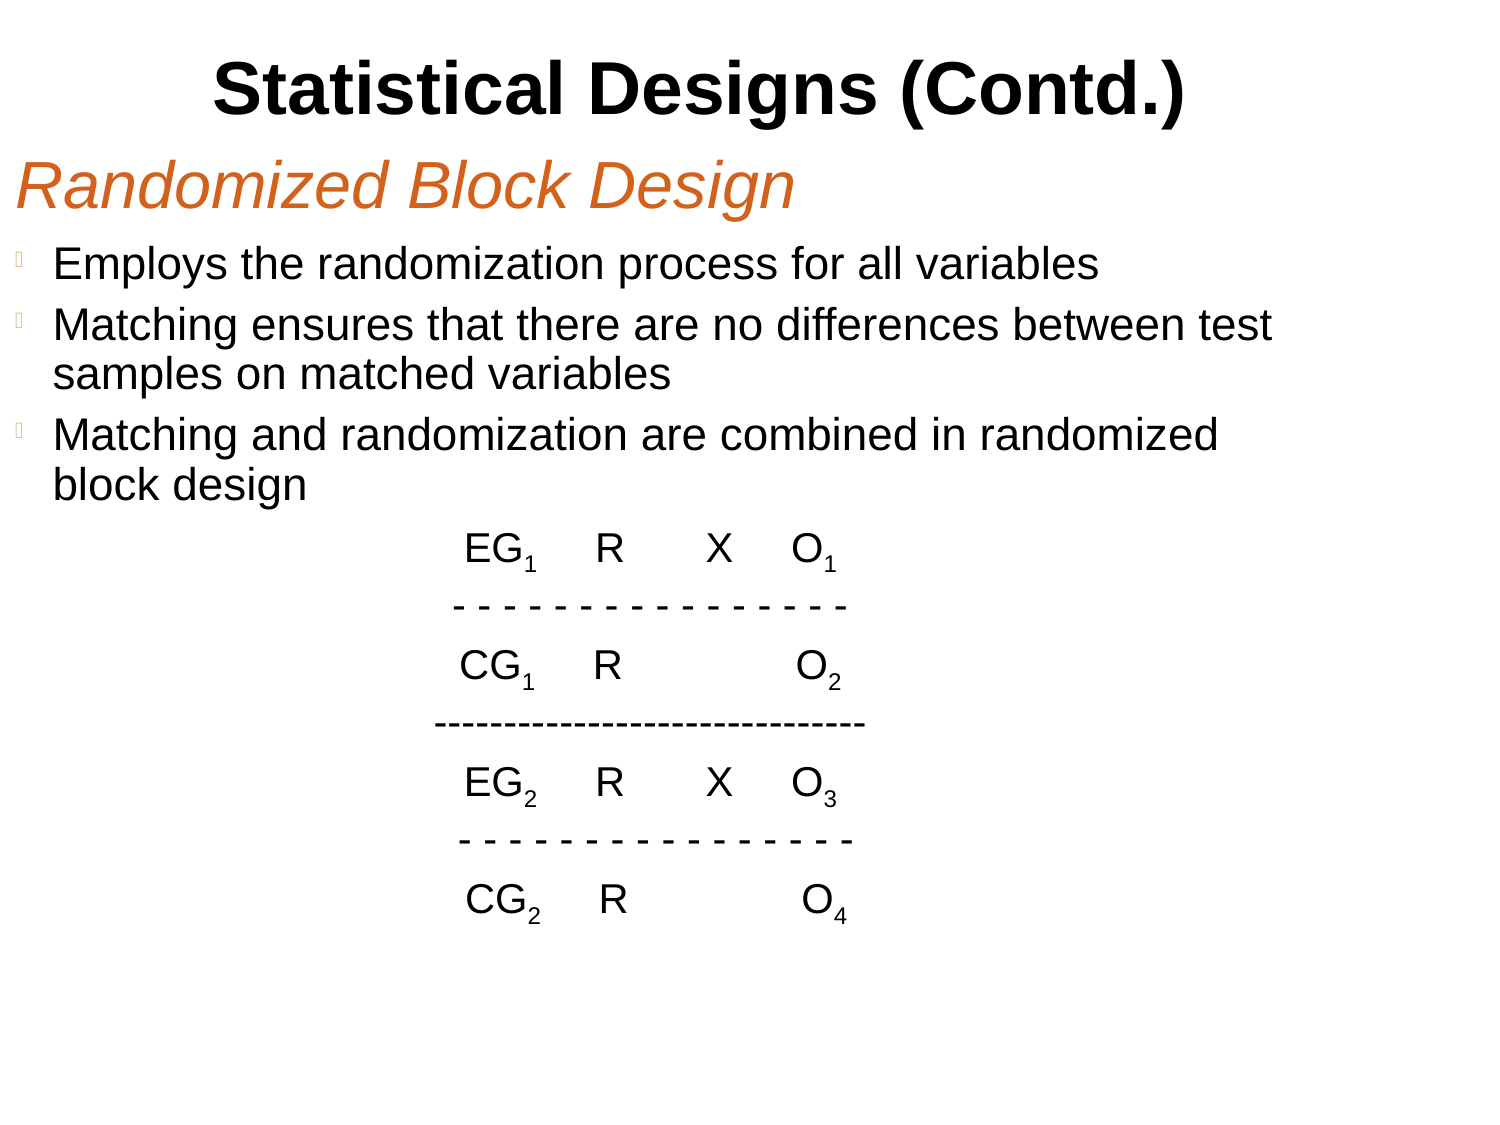

Statistical Designs (Contd.)
Randomized Block Design
Employs the randomization process for all variables
Matching ensures that there are no differences between test samples on matched variables
Matching and randomization are combined in randomized block design
EG1     R       X     O1
- - - - - - - - - - - - - - - -
CG1     R               O2
-------------------------------
EG2     R       X     O3
- - - - - - - - - - - - - - - -
CG2     R               O4